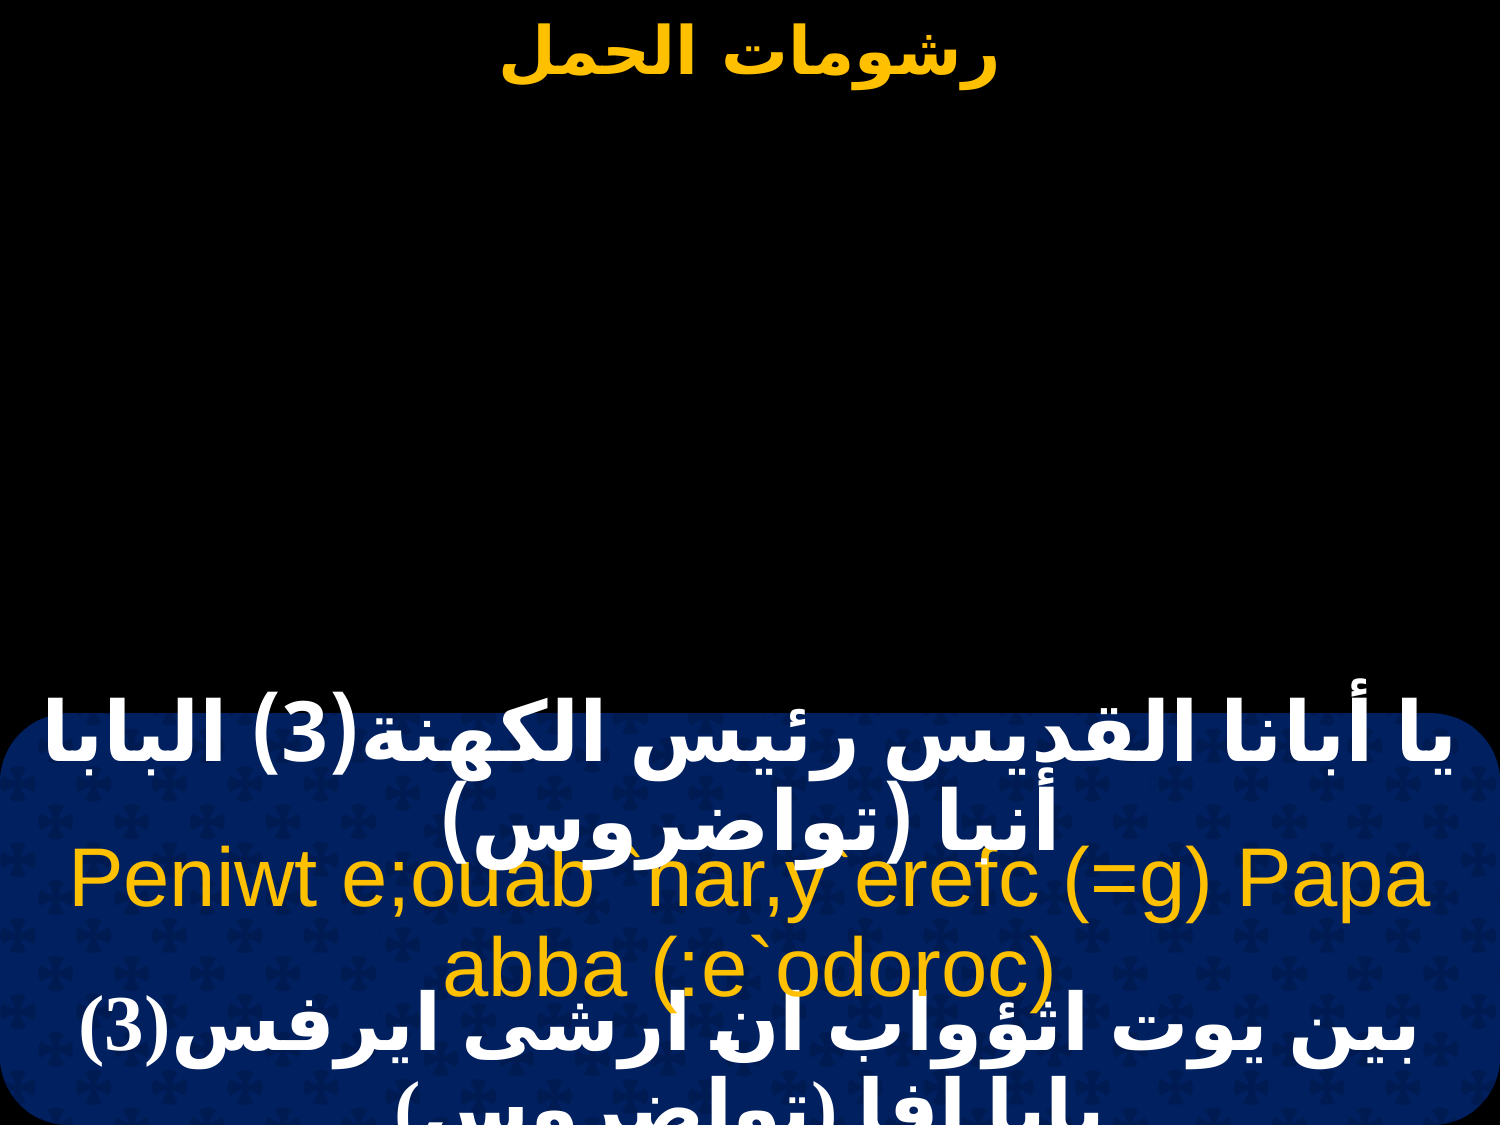

يا أبانا القديس رئيس الكهنة(3) البابا أنبا (تواضروس)
Peniwt e;ouab `nar,y`erefc (=g) Papa abba (:e`odoroc)
بين يوت اثؤواب ان ارشى ايرفس(3) بابا افا (تواضروس)